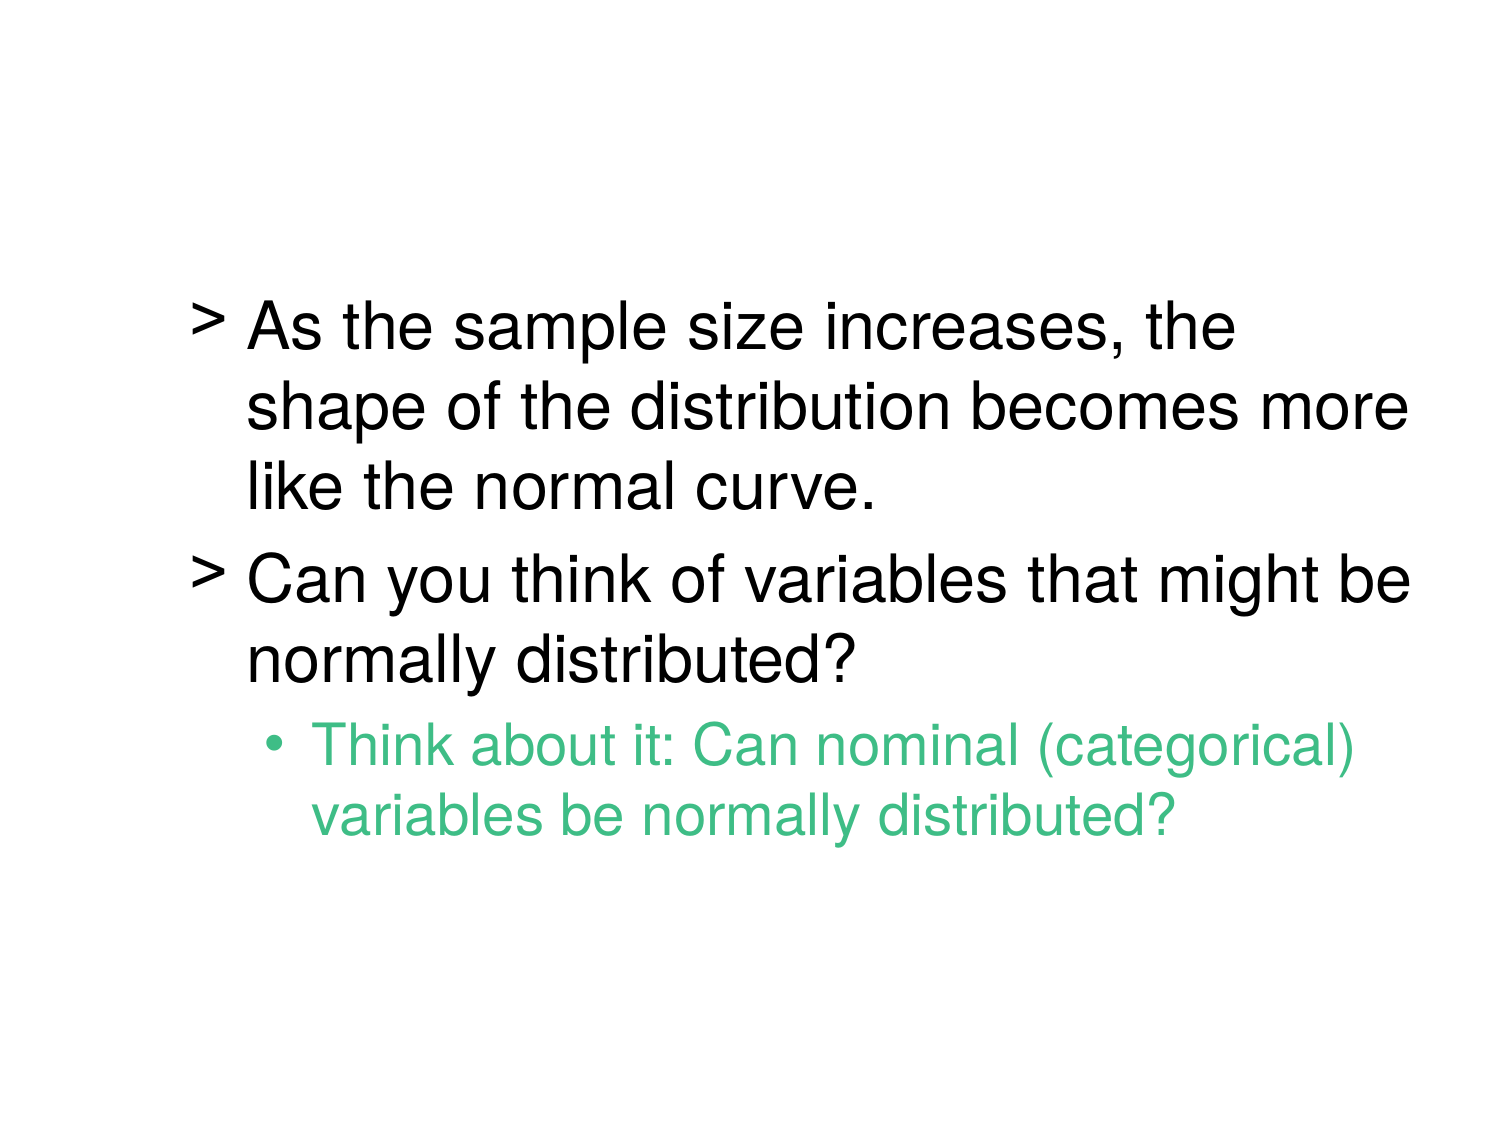

As the sample size increases, the shape of the distribution becomes more like the normal curve.
Can you think of variables that might be normally distributed?
Think about it: Can nominal (categorical) variables be normally distributed?